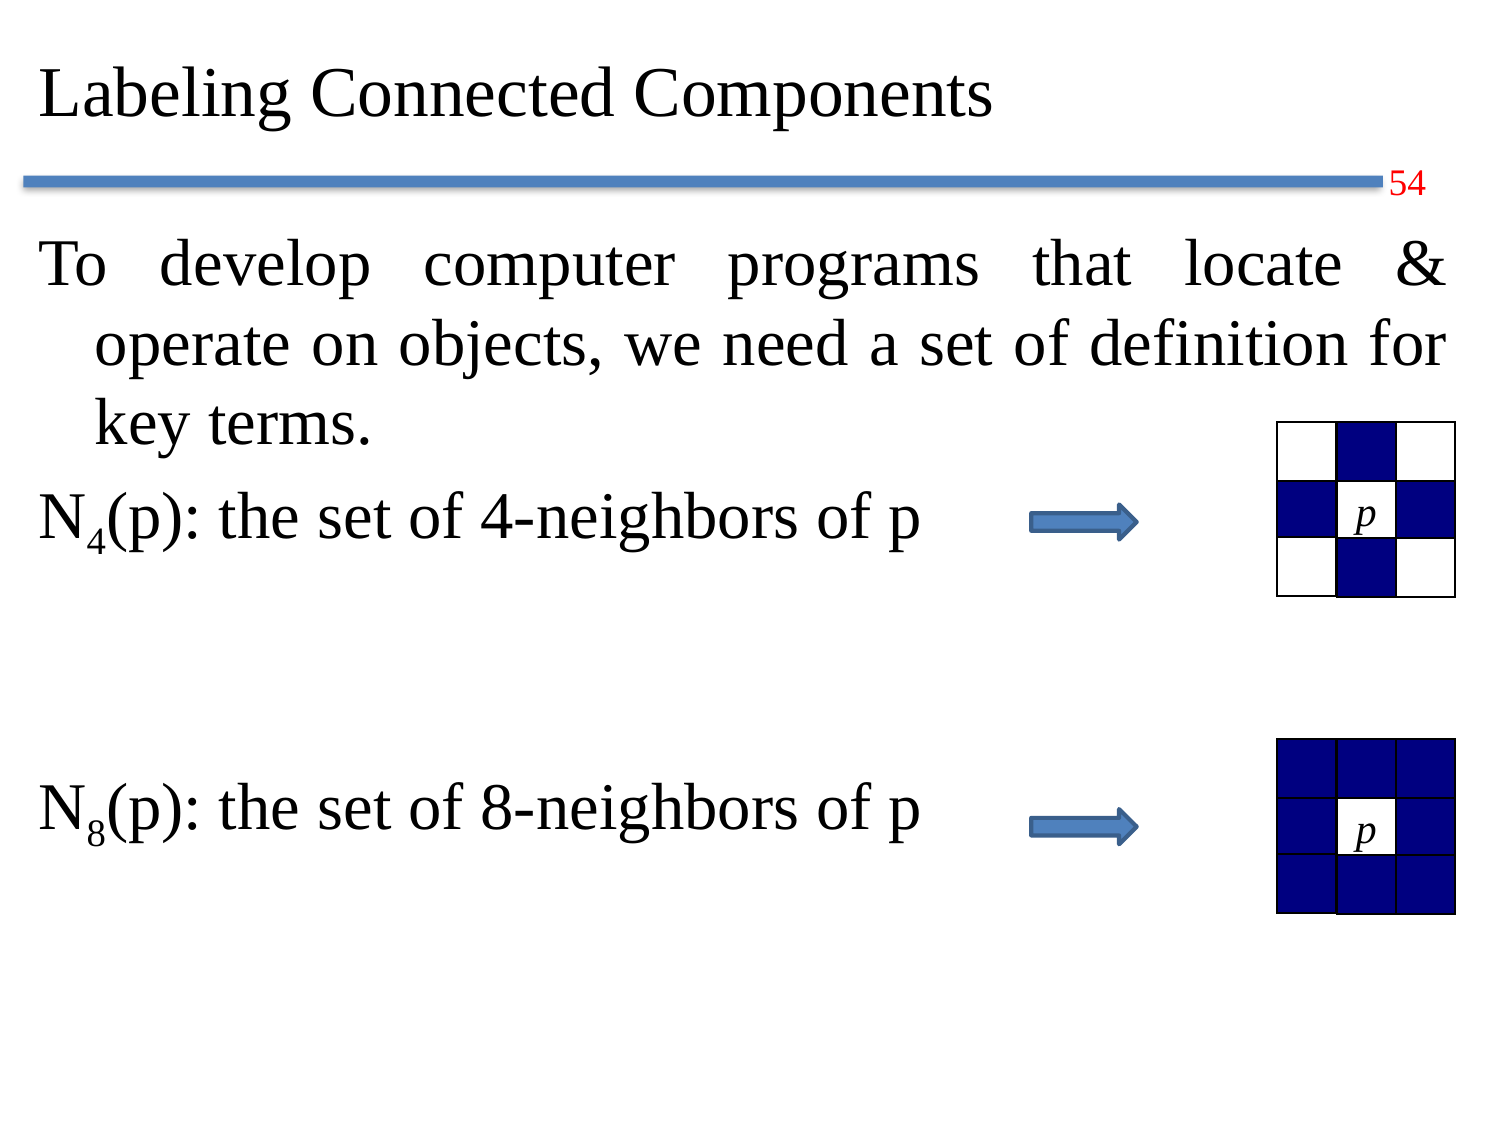

# Labeling Connected Components
To develop computer programs that locate & operate on objects, we need a set of definition for key terms.
N4(p): the set of 4-neighbors of p

N8(p): the set of 8-neighbors of p

p

p